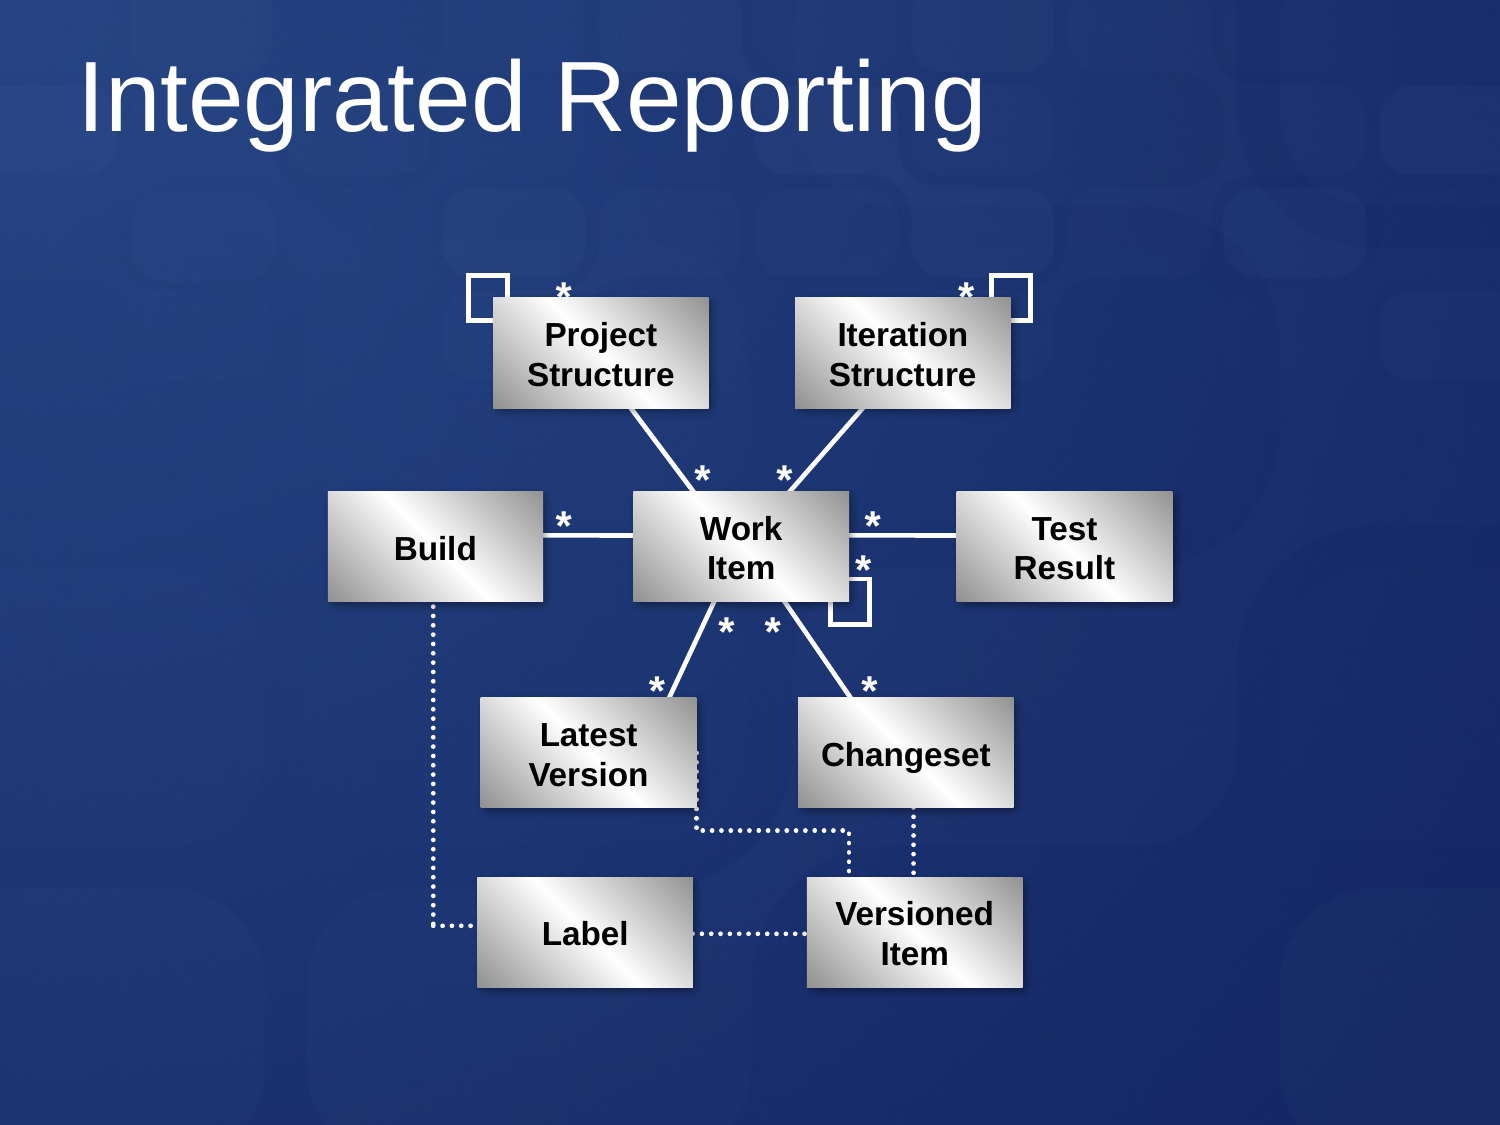

# Integrated Reporting
*
*

Project
Structure
Iteration
Structure

*
*
Build
*
Work
Item
*
*
*
Test
Result

*

Latest
Version
Changeset

Label
Versioned
Item

*
*
*
*